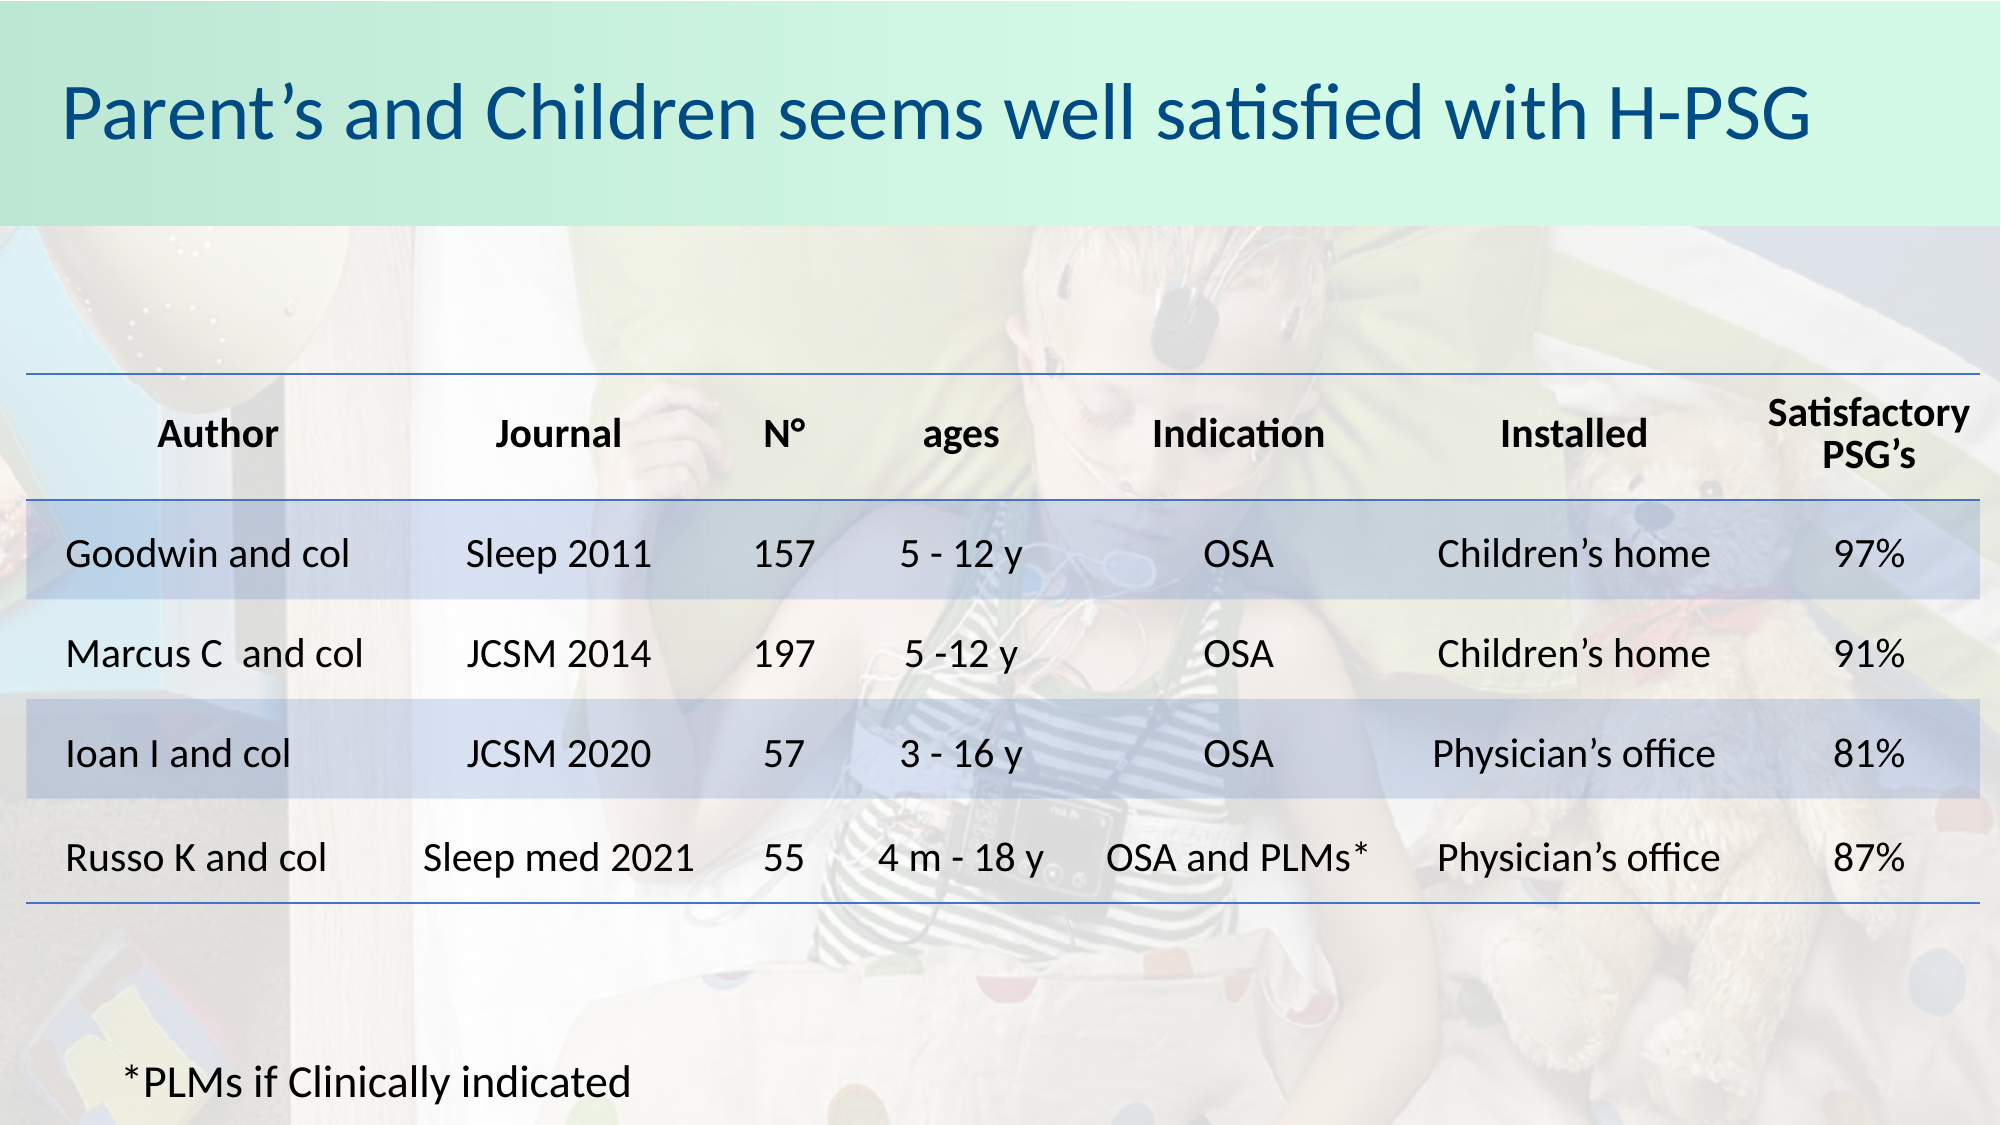

Parent’s and Children seems well satisfied with H-PSG

| Author | Journal | N° | ages | Indication | Installed | Satisfactory PSG’s |
| --- | --- | --- | --- | --- | --- | --- |
| Goodwin and col | Sleep 2011 | 157 | 5 - 12 y | OSA | Children’s home | 97% |
| Marcus C and col | JCSM 2014 | 197 | 5 -12 y | OSA | Children’s home | 91% |
| Ioan I and col | JCSM 2020 | 57 | 3 - 16 y | OSA | Physician’s office | 81% |
| Russo K and col | Sleep med 2021 | 55 | 4 m - 18 y | OSA and PLMs\* | Physician’s office | 87% |
*PLMs if Clinically indicated